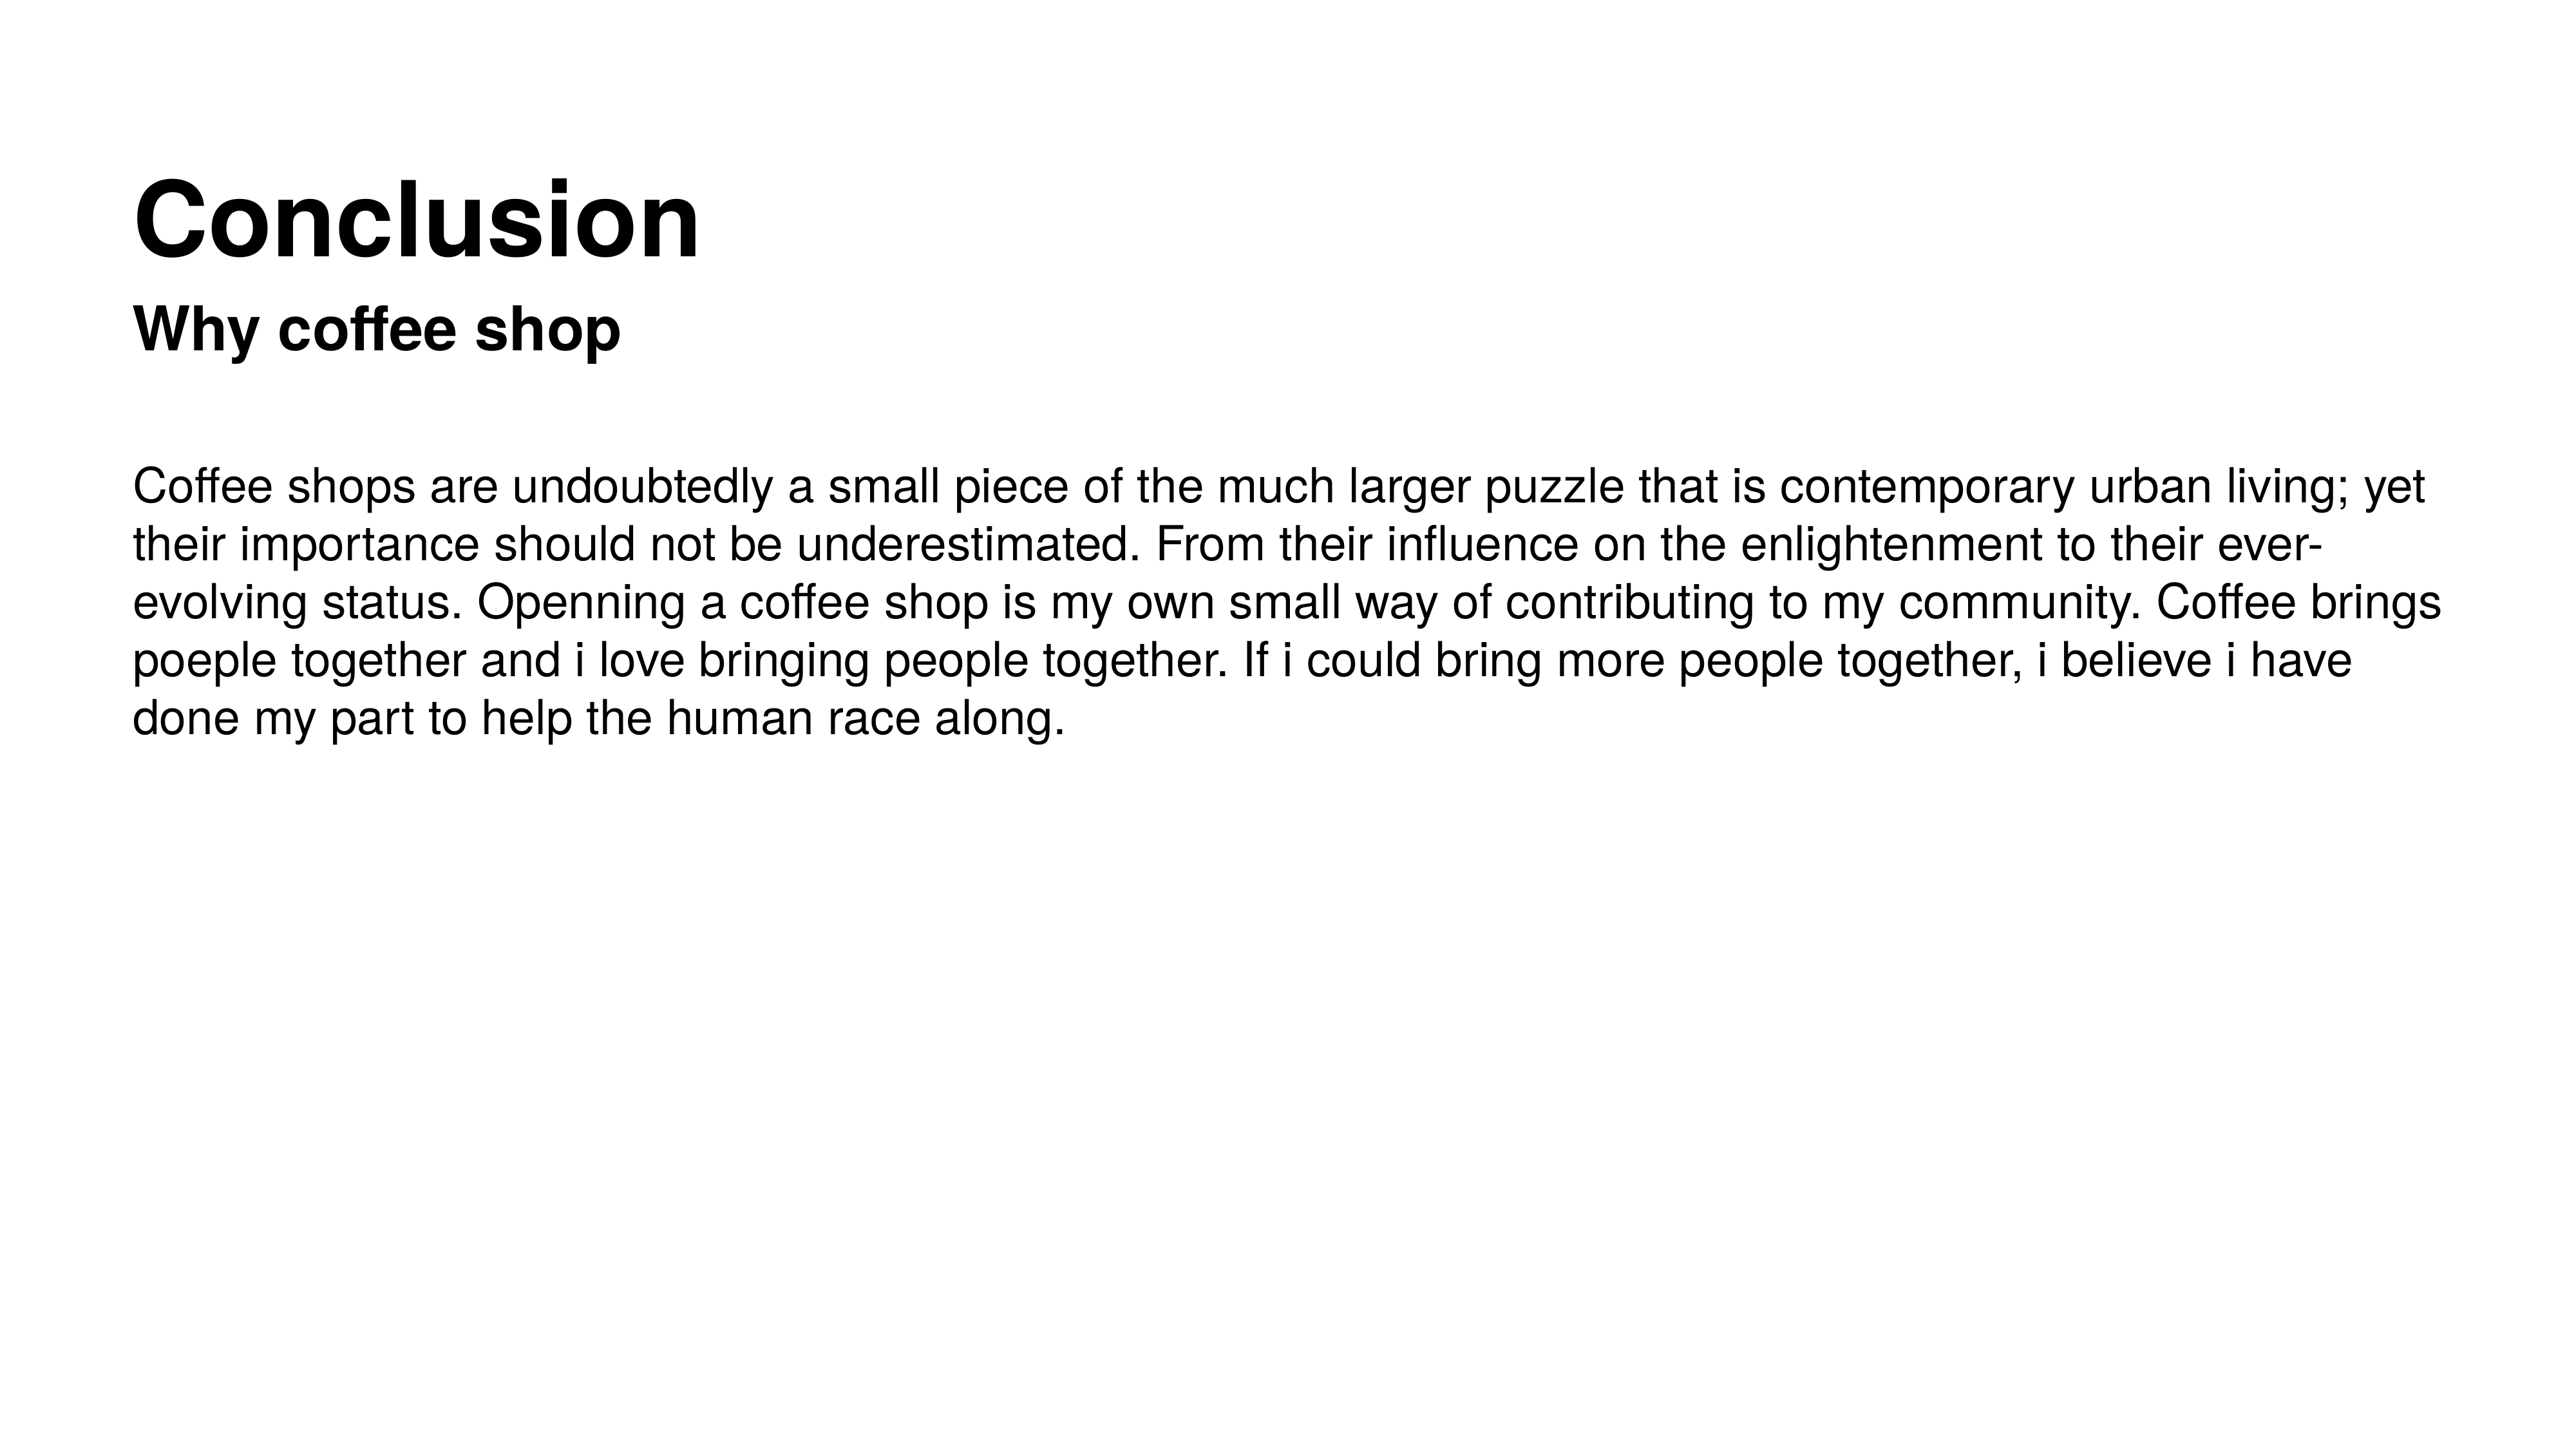

# Conclusion
Why coffee shop
Coffee shops are undoubtedly a small piece of the much larger puzzle that is contemporary urban living; yet their importance should not be underestimated. From their influence on the enlightenment to their ever-evolving status. Openning a coffee shop is my own small way of contributing to my community. Coffee brings poeple together and i love bringing people together. If i could bring more people together, i believe i have done my part to help the human race along.